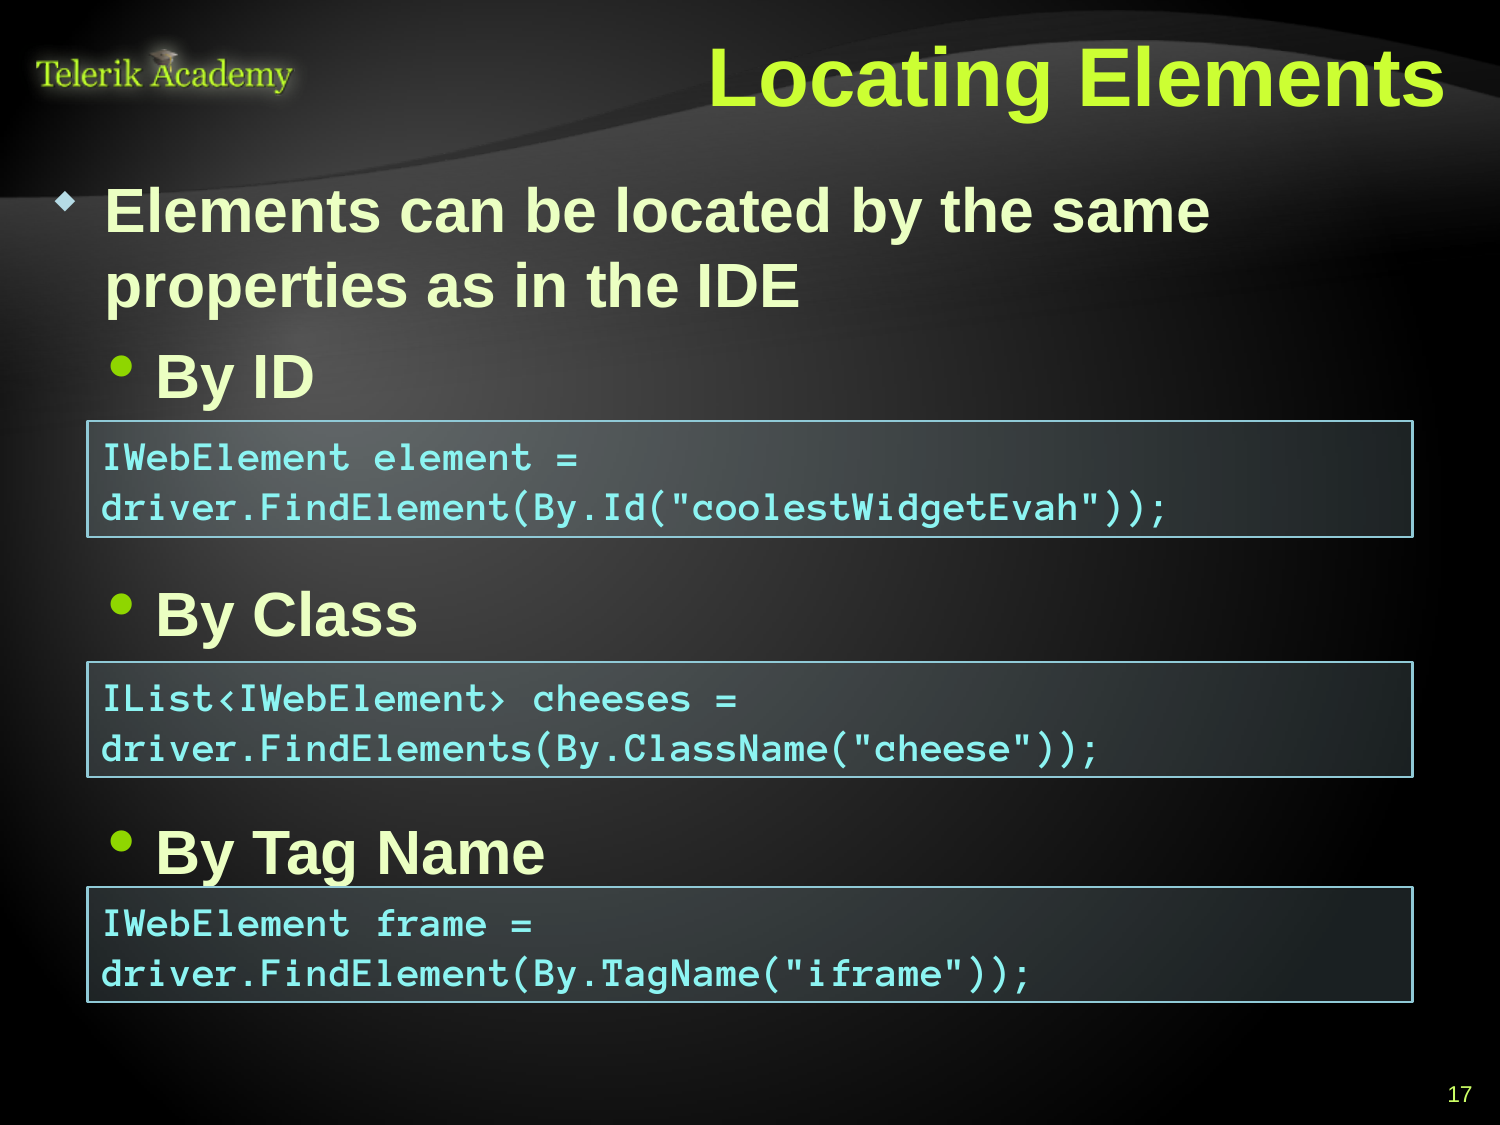

# Locating Elements
Elements can be located by the same properties as in the IDE
By ID
IWebElement element = driver.FindElement(By.Id("coolestWidgetEvah"));
By Class
IList<IWebElement> cheeses = driver.FindElements(By.ClassName("cheese"));
By Tag Name
IWebElement frame = driver.FindElement(By.TagName("iframe"));
17